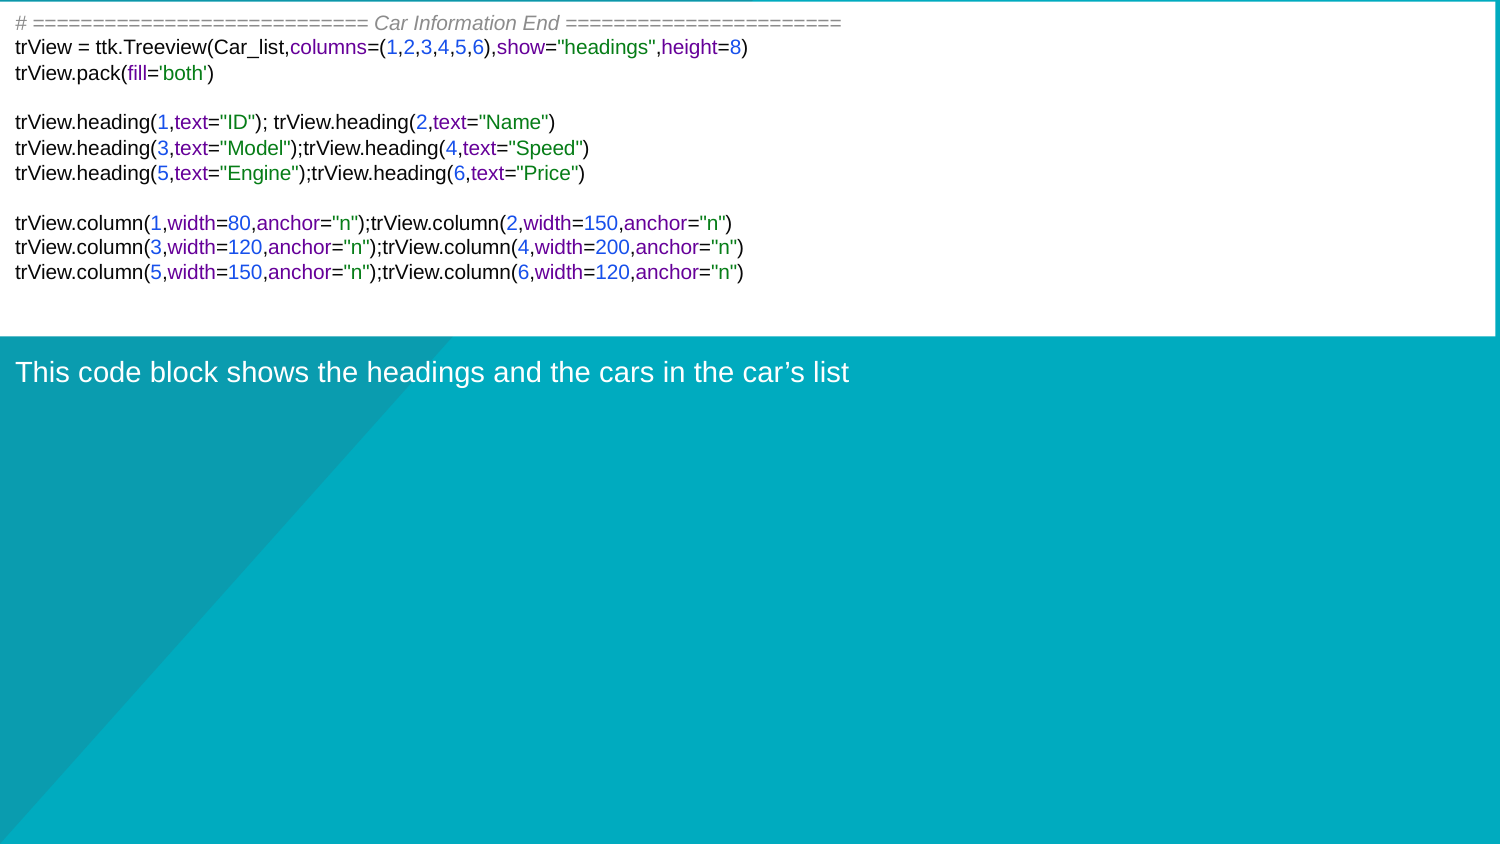

# ============================ Car Information End ======================= trView = ttk.Treeview(Car_list,columns=(1,2,3,4,5,6),show="headings",height=8) trView.pack(fill='both') trView.heading(1,text="ID"); trView.heading(2,text="Name") trView.heading(3,text="Model");trView.heading(4,text="Speed") trView.heading(5,text="Engine");trView.heading(6,text="Price") trView.column(1,width=80,anchor="n");trView.column(2,width=150,anchor="n") trView.column(3,width=120,anchor="n");trView.column(4,width=200,anchor="n") trView.column(5,width=150,anchor="n");trView.column(6,width=120,anchor="n")
# This code block shows the headings and the cars in the car’s list